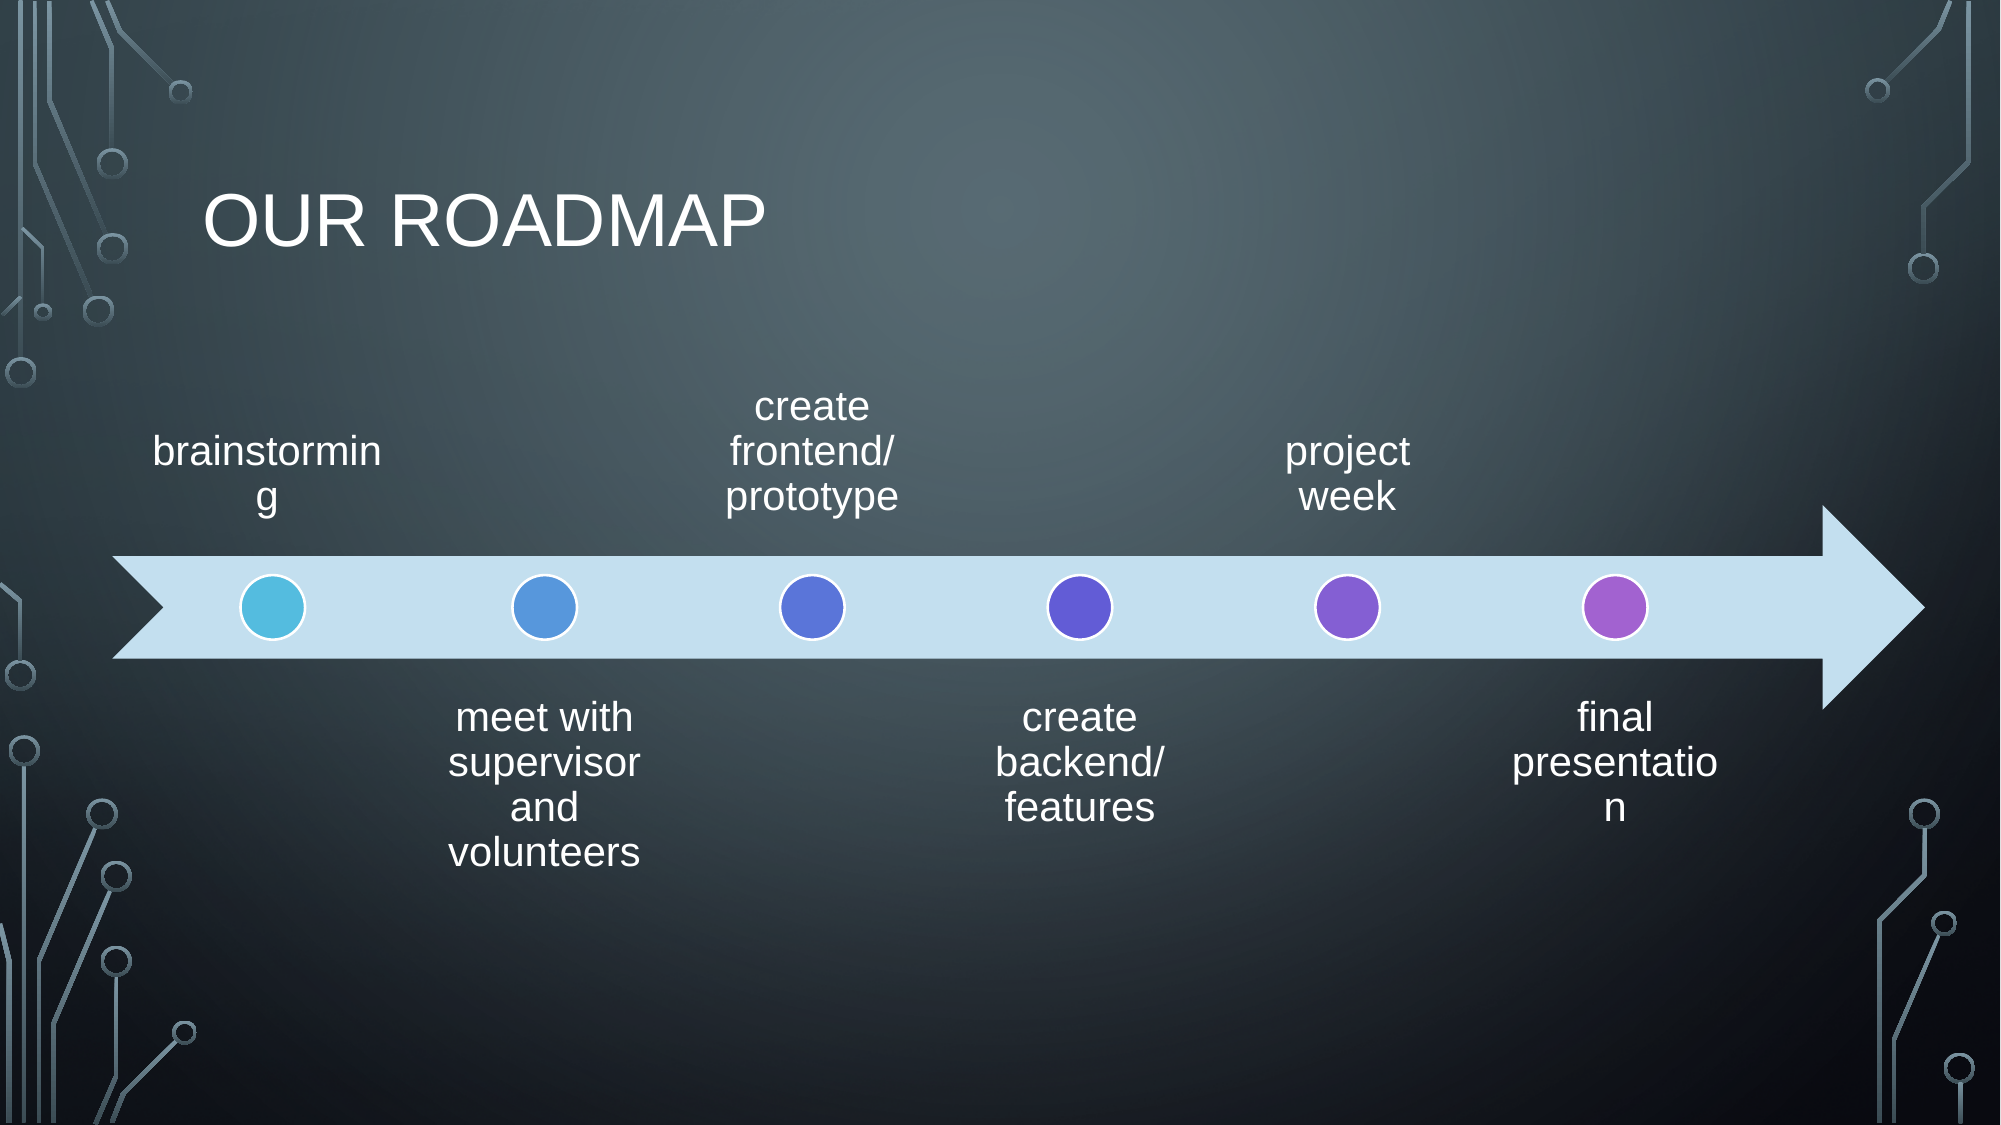

# Our Roadmap
brainstorming
meet with supervisor and volunteers
create frontend/ prototype
create backend/ features
project week
final presentation